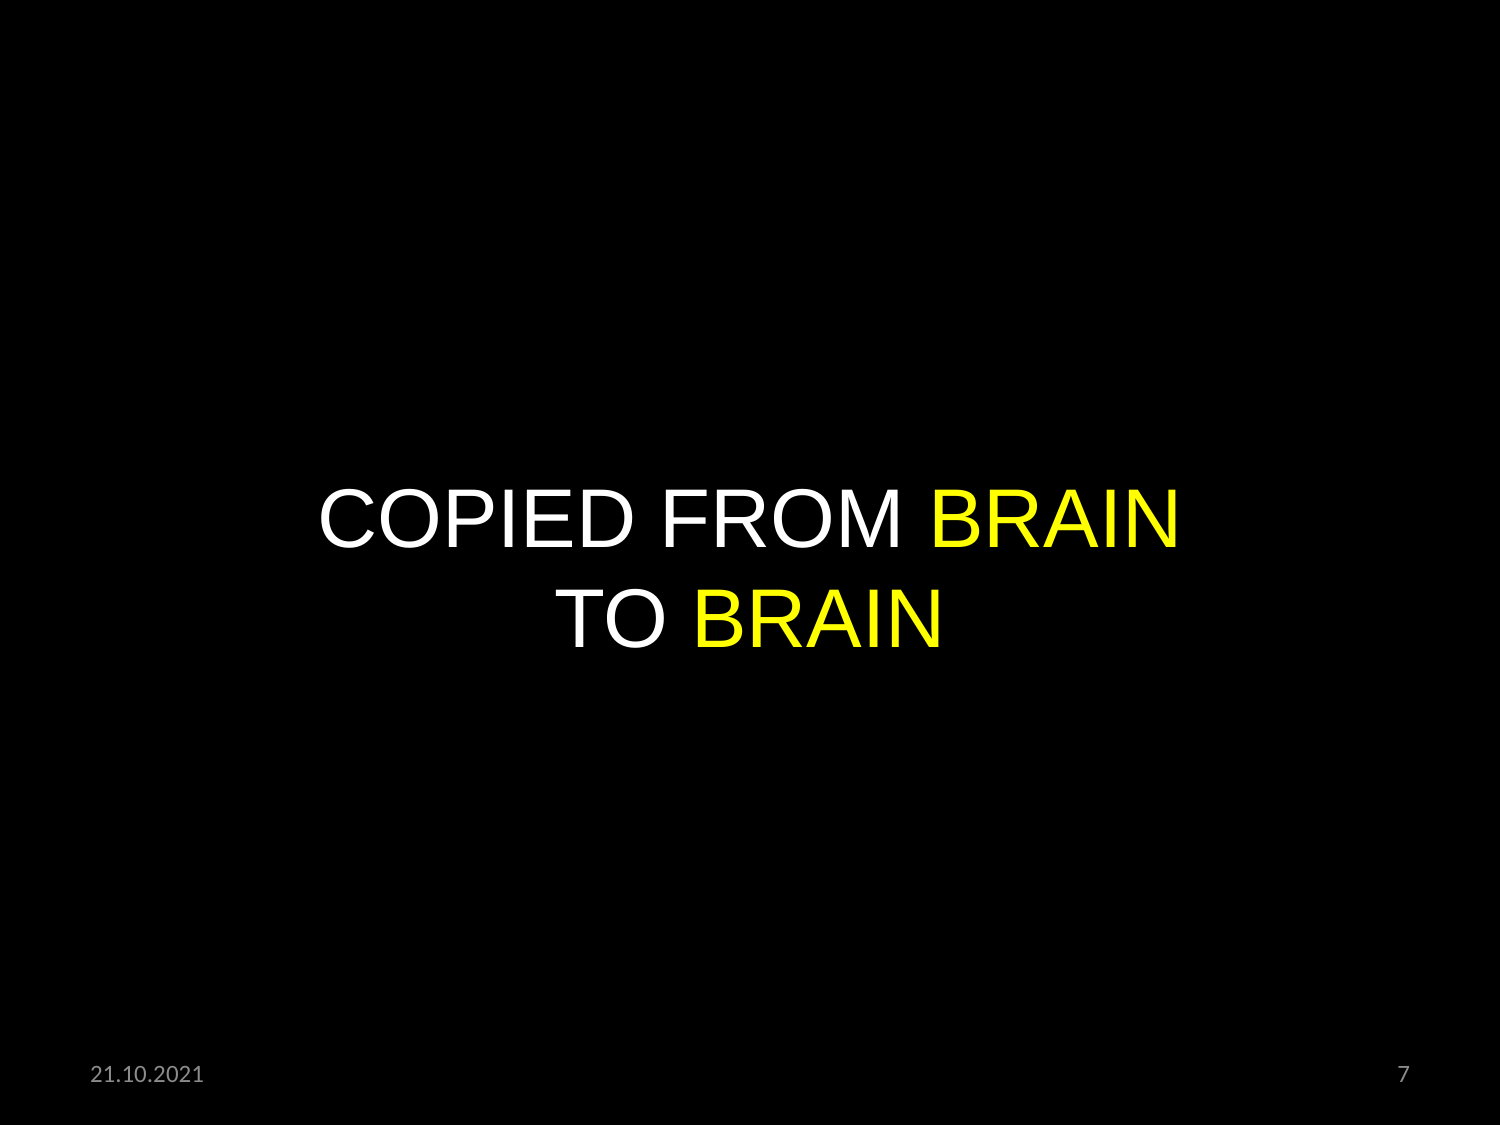

COPIED FROM BRAIN TO BRAIN
21.10.2021
7